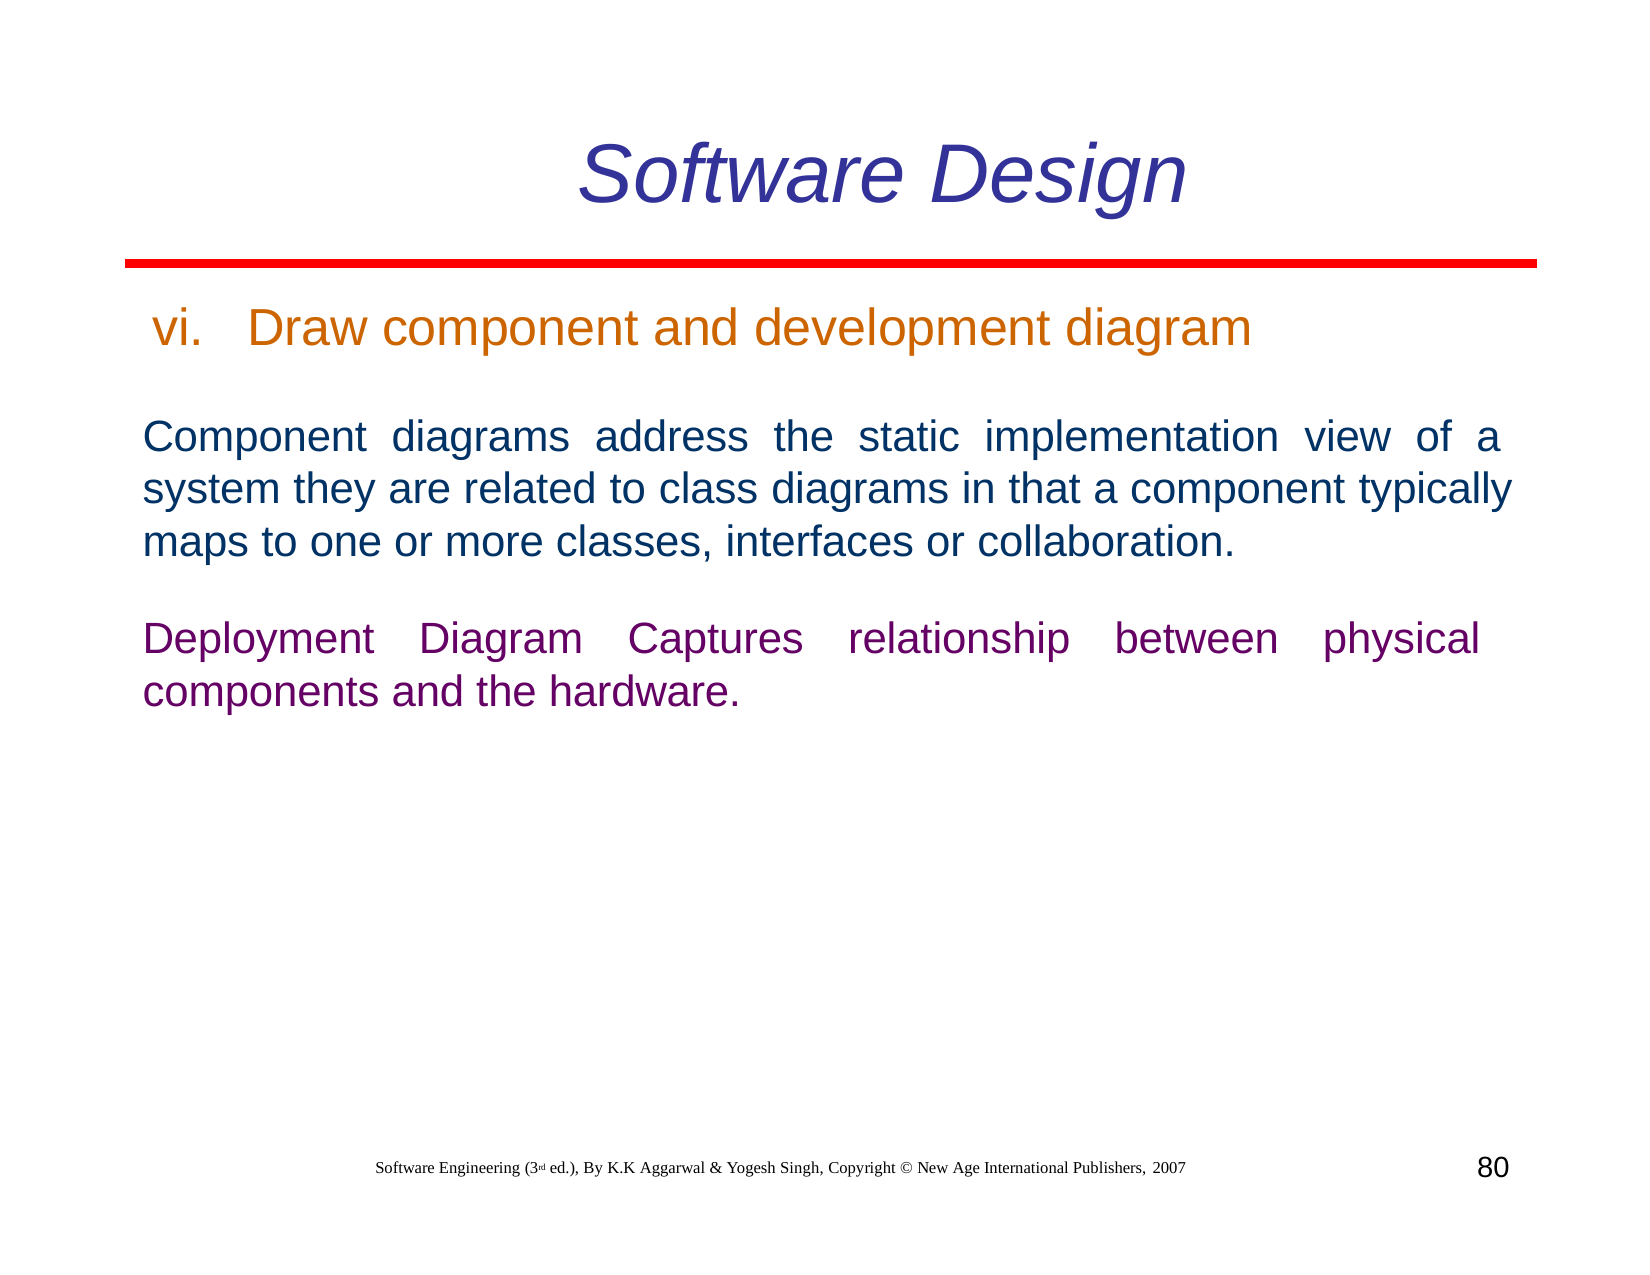

# Software Design

vi.   Draw component and development diagram

Component diagrams address the static implementation view of a  system they are related to class diagrams in that a component typically  maps to one or more classes, interfaces or collaboration.

Deployment Diagram Captures relationship between physical  components and the hardware.
80
Software Engineering (3rd  ed.), By K.K Aggarwal & Yogesh Singh, Copyright © New Age International Publishers, 2007